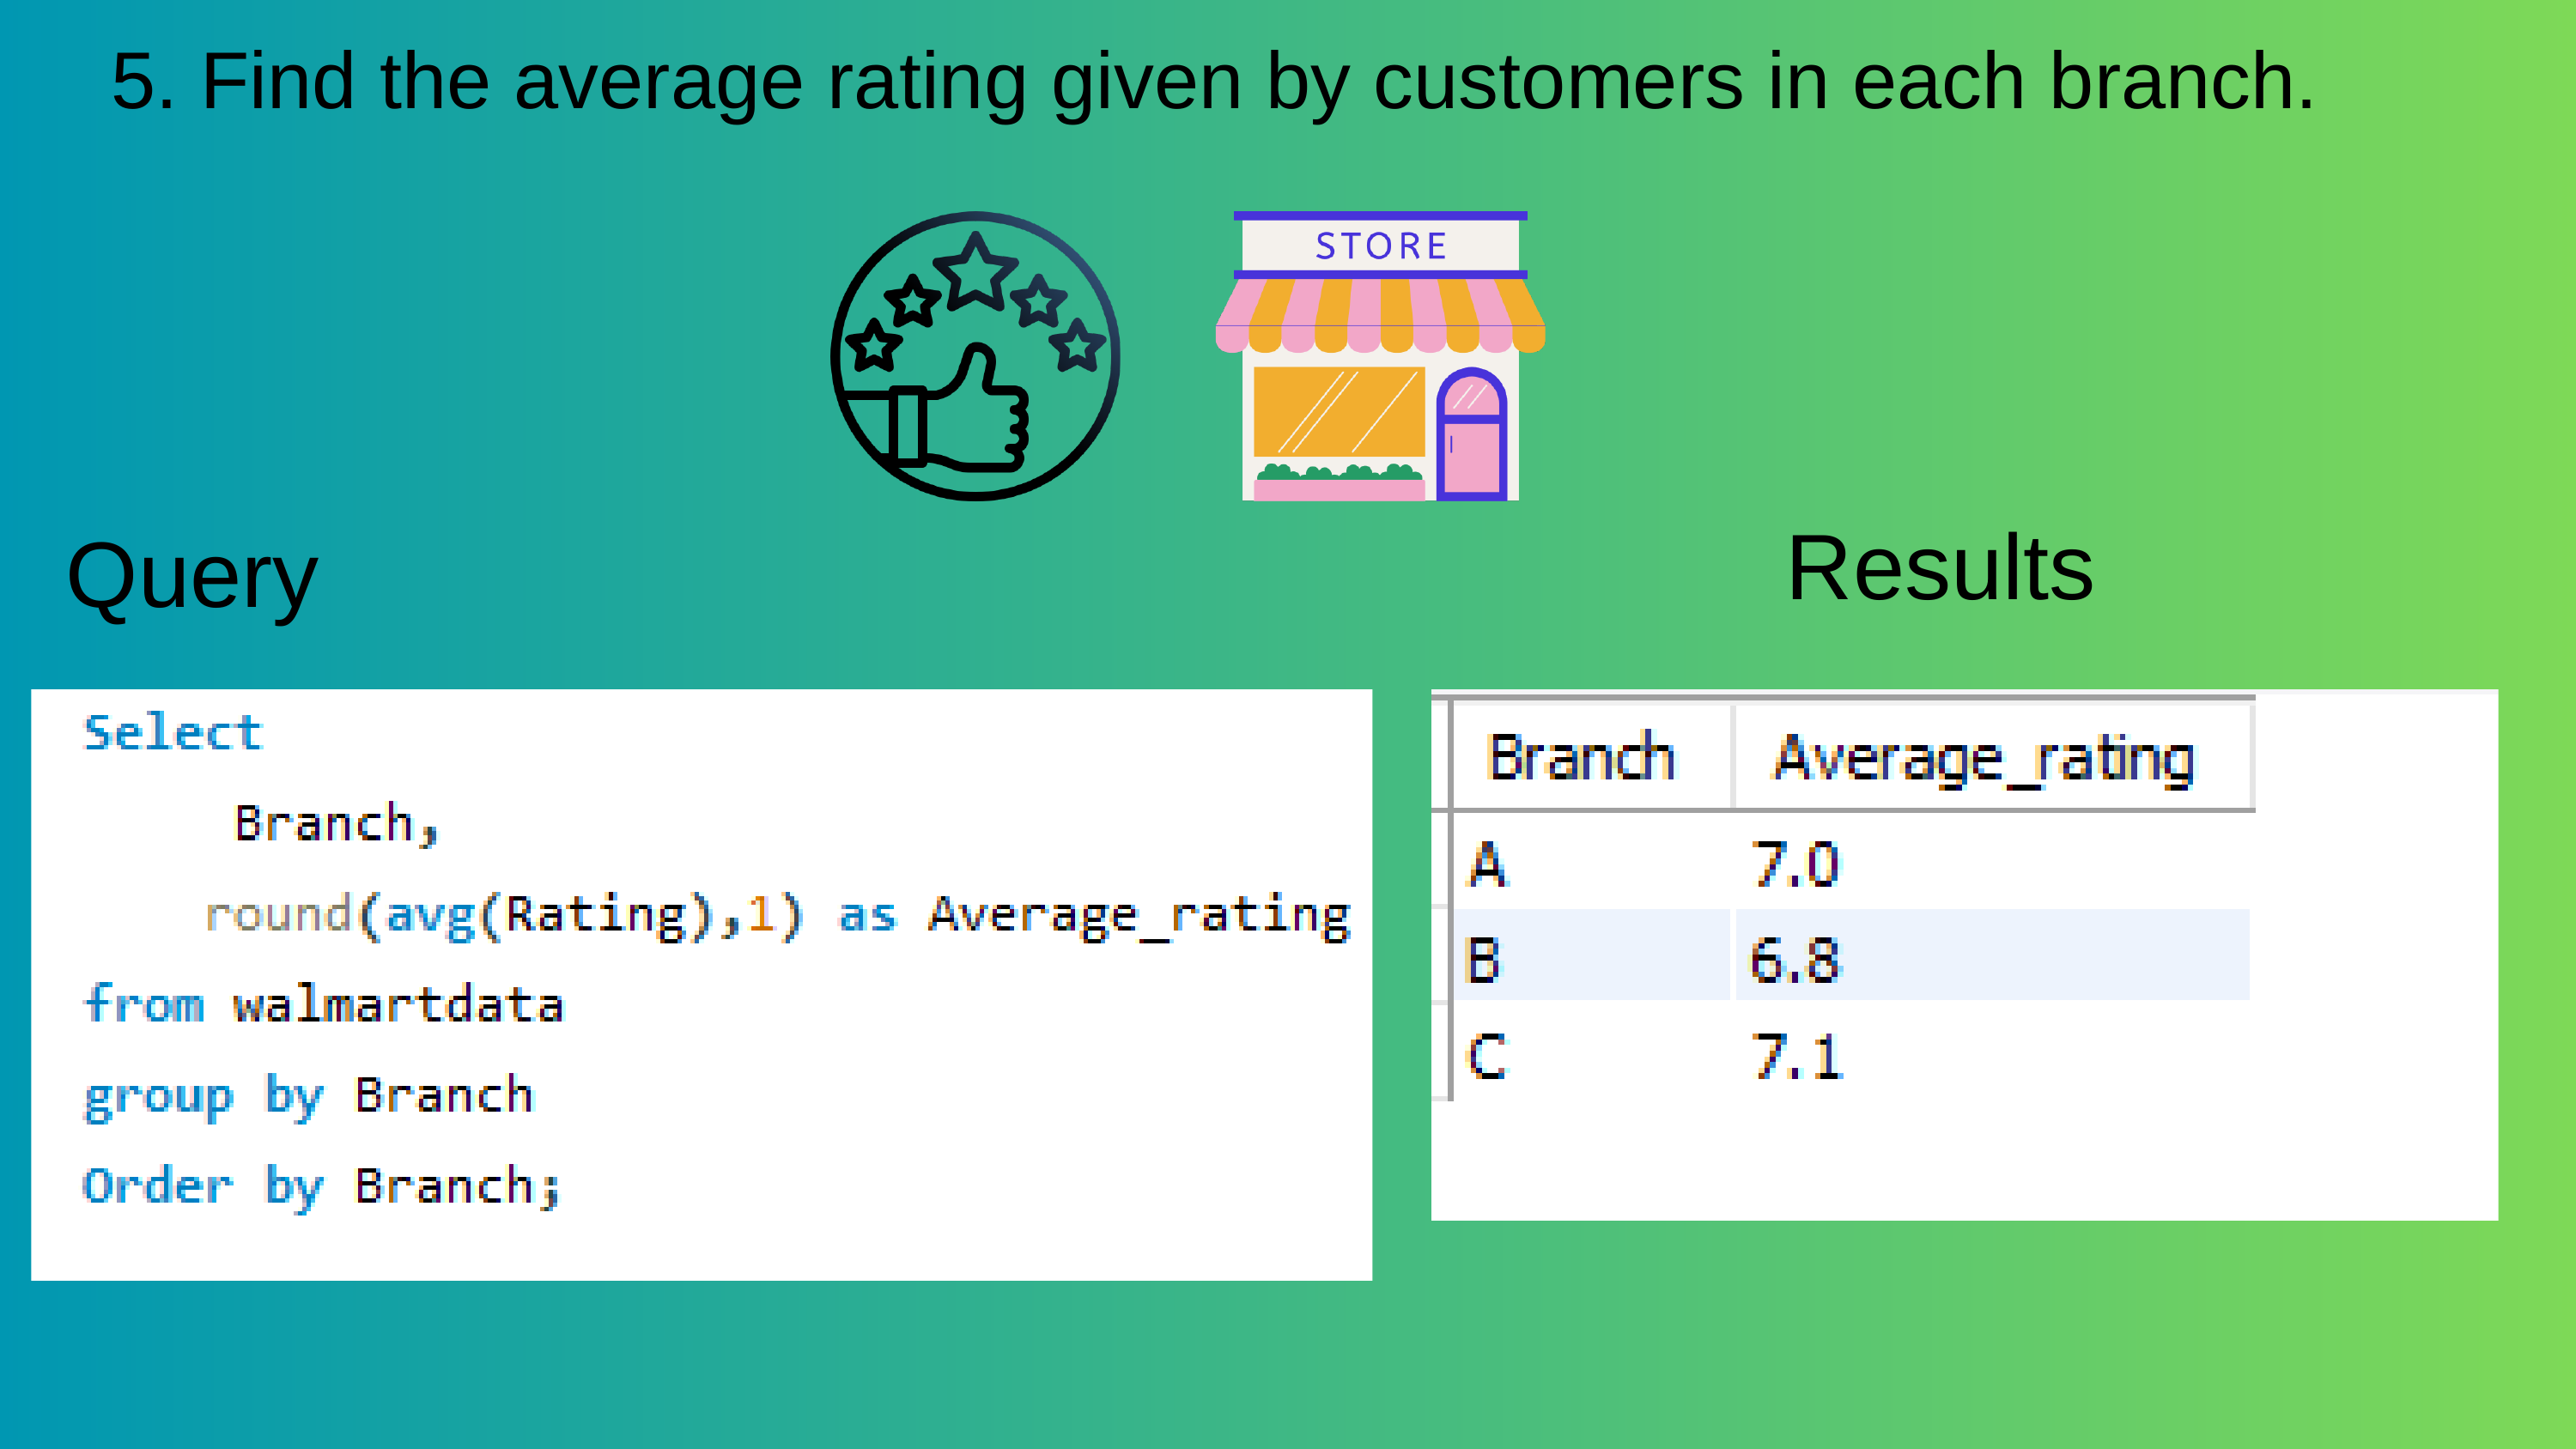

5. Find the average rating given by customers in each branch.

Results
Query